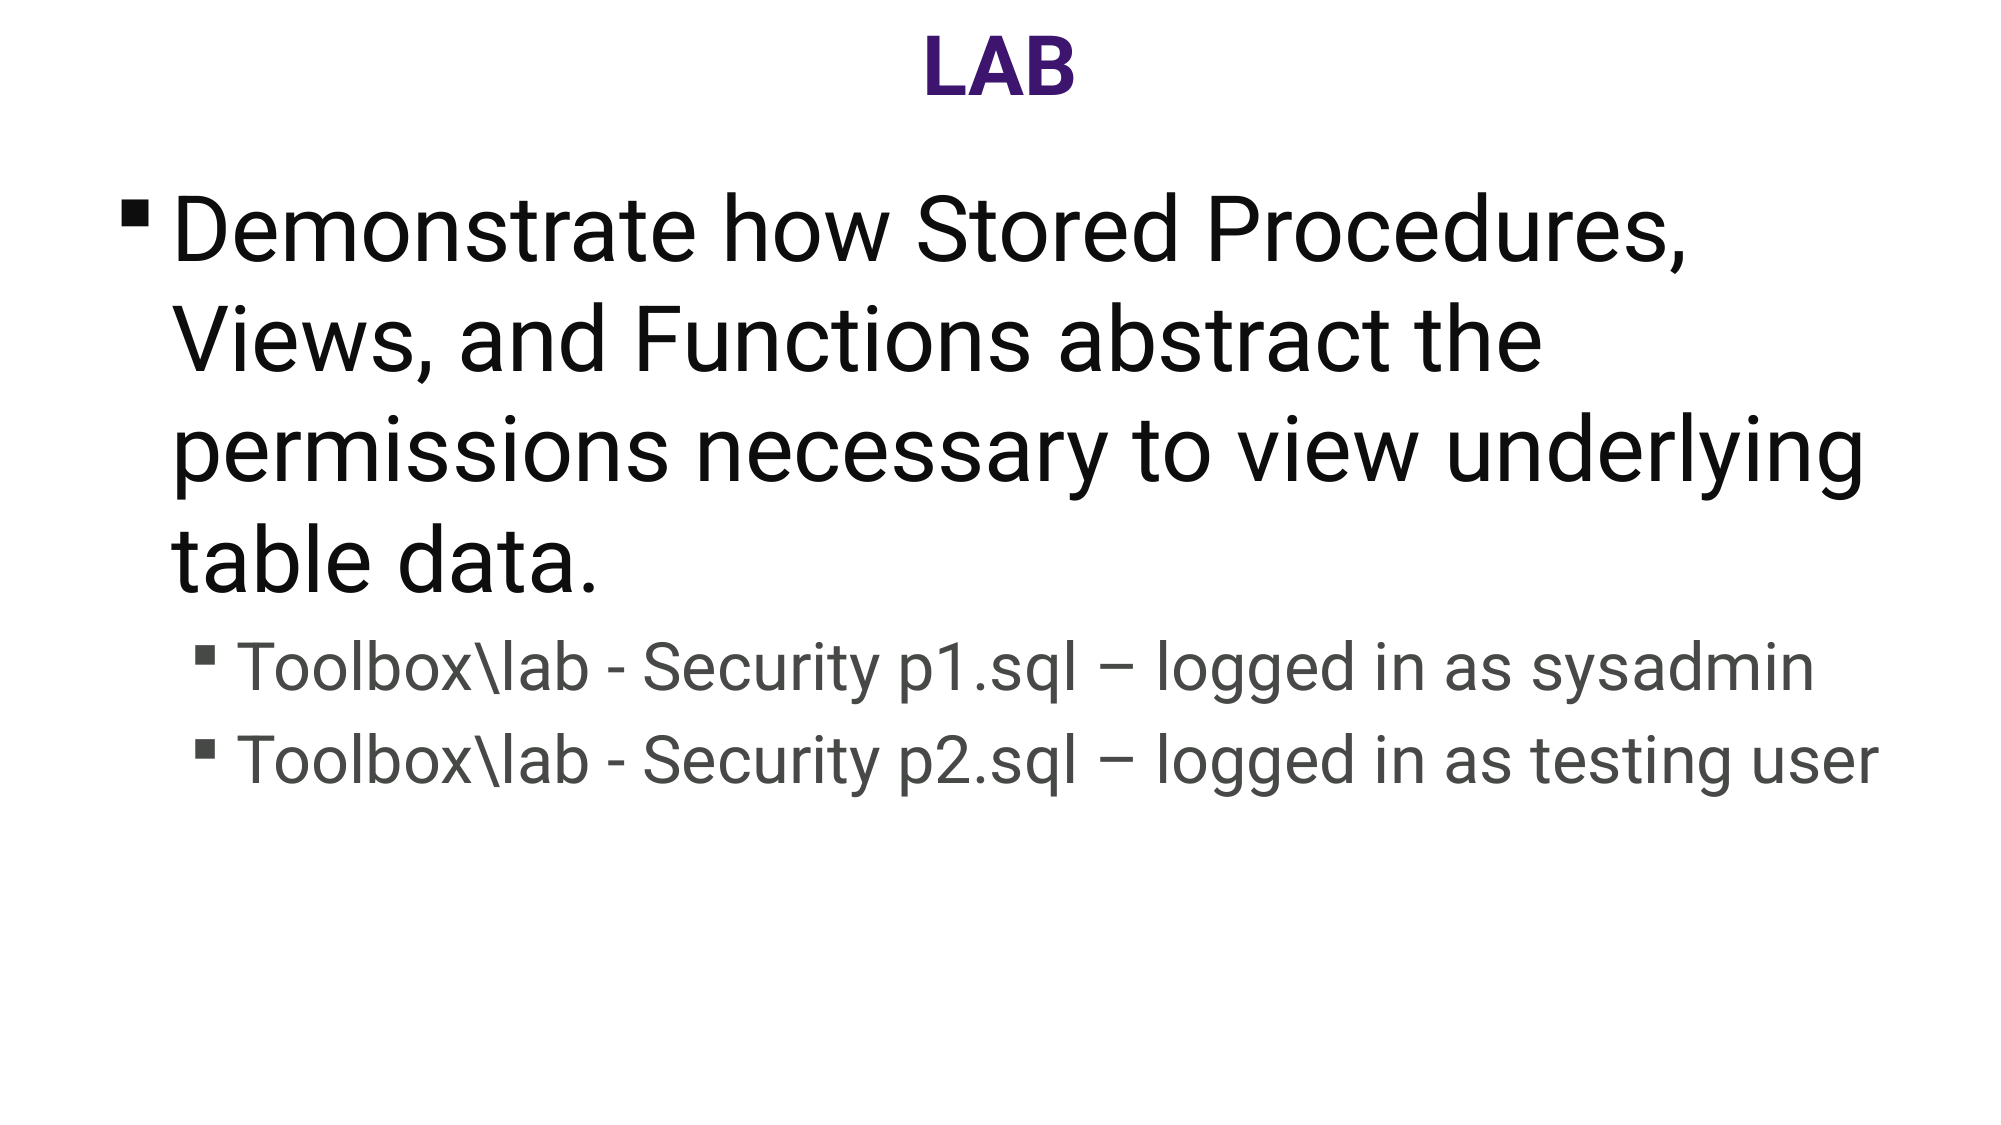

# laB
Demonstrate how Stored Procedures, Views, and Functions abstract the permissions necessary to view underlying table data.
Toolbox\lab - Security p1.sql – logged in as sysadmin
Toolbox\lab - Security p2.sql – logged in as testing user